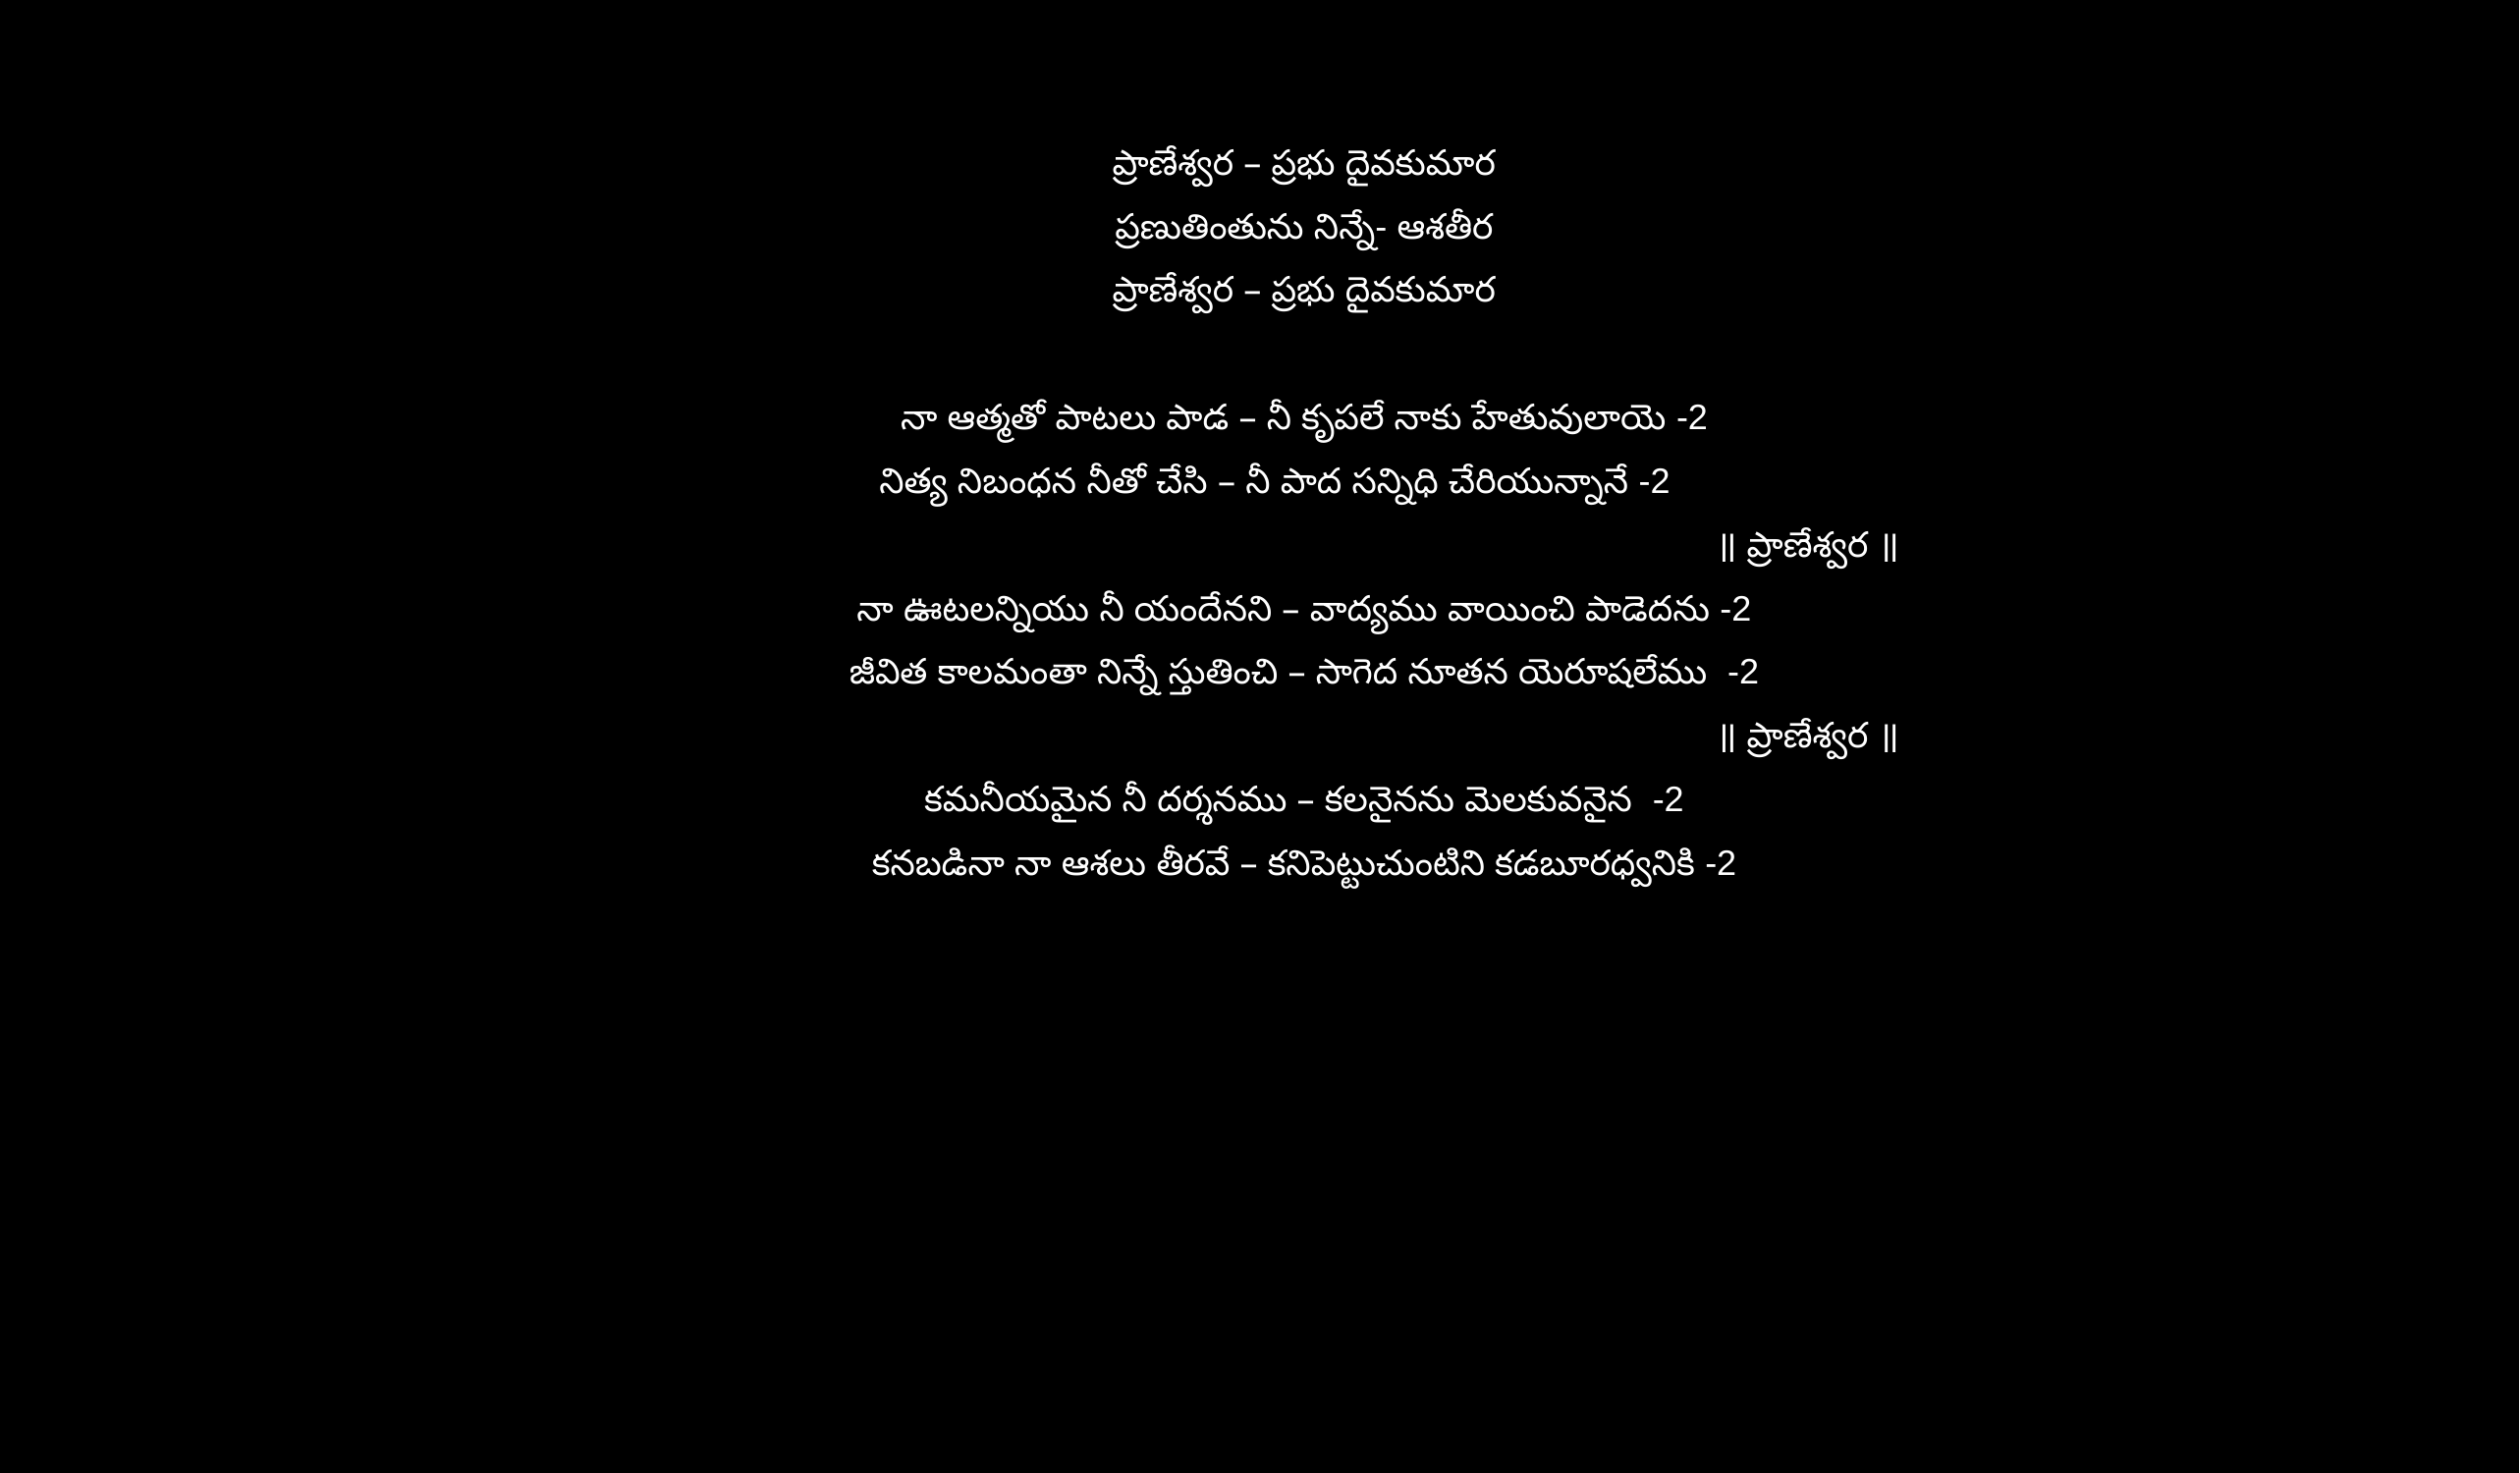

ప్రాణేశ్వర – ప్రభు దైవకుమార
ప్రణుతింతును నిన్నే- ఆశతీర
ప్రాణేశ్వర – ప్రభు దైవకుమార

నా ఆత్మతో పాటలు పాడ – నీ కృపలే నాకు హేతువులాయె -2
నిత్య నిబంధన నీతో చేసి – నీ పాద సన్నిధి చేరియున్నానే -2
                                                                                                    ॥ ప్రాణేశ్వర ॥
నా ఊటలన్నియు నీ యందేనని – వాద్యము వాయించి పాడెదను -2
జీవిత కాలమంతా నిన్నే స్తుతించి – సాగెద నూతన యెరూషలేము  -2
                                                                                                    ॥ ప్రాణేశ్వర ॥
కమనీయమైన నీ దర్శనము – కలనైనను మెలకువనైన  -2
కనబడినా నా ఆశలు తీరవే – కనిపెట్టుచుంటిని కడబూరధ్వనికి -2